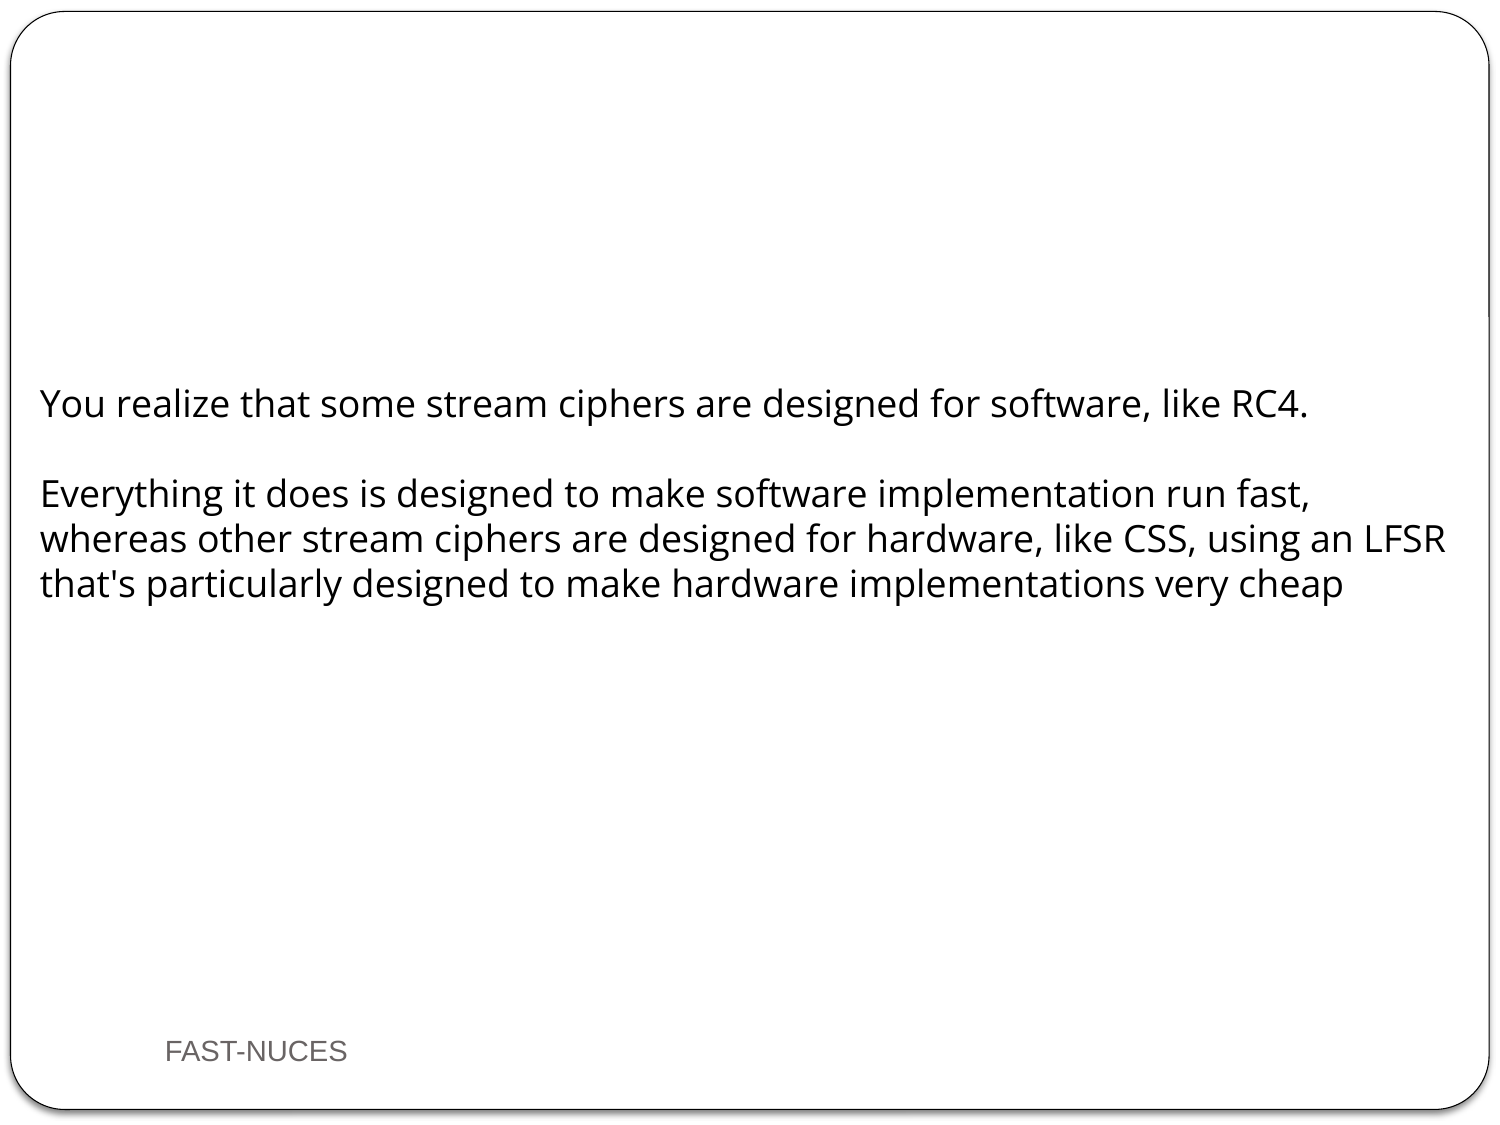

You realize that some stream ciphers are designed for software, like RC4.

Everything it does is designed to make software implementation run fast, whereas other stream ciphers are designed for hardware, like CSS, using an LFSR that's particularly designed to make hardware implementations very cheap
FAST-NUCES